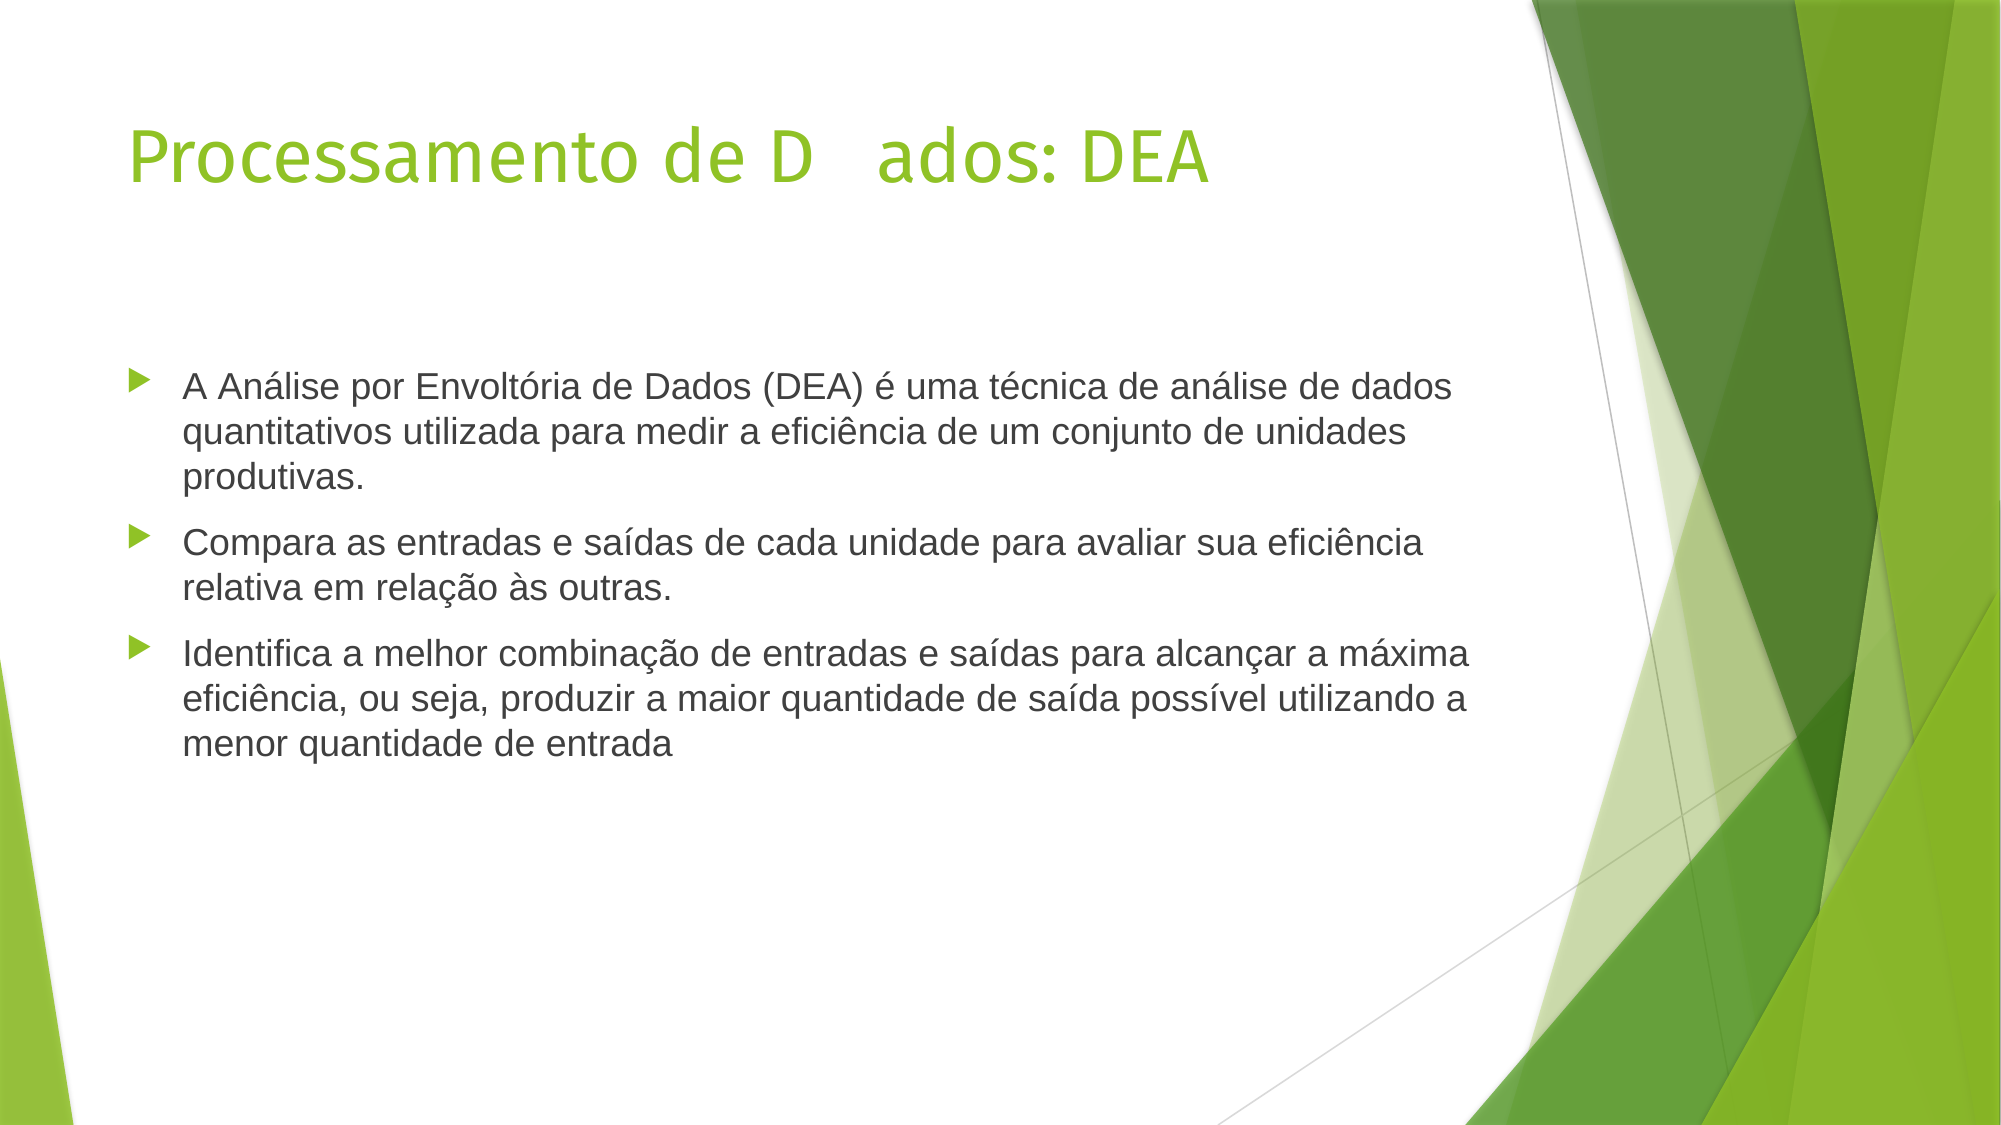

# Processamento de D	ados: DEA
A Análise por Envoltória de Dados (DEA) é uma técnica de análise de dados quantitativos utilizada para medir a eficiência de um conjunto de unidades produtivas.
Compara as entradas e saídas de cada unidade para avaliar sua eficiência relativa em relação às outras.
Identifica a melhor combinação de entradas e saídas para alcançar a máxima eficiência, ou seja, produzir a maior quantidade de saída possível utilizando a menor quantidade de entrada